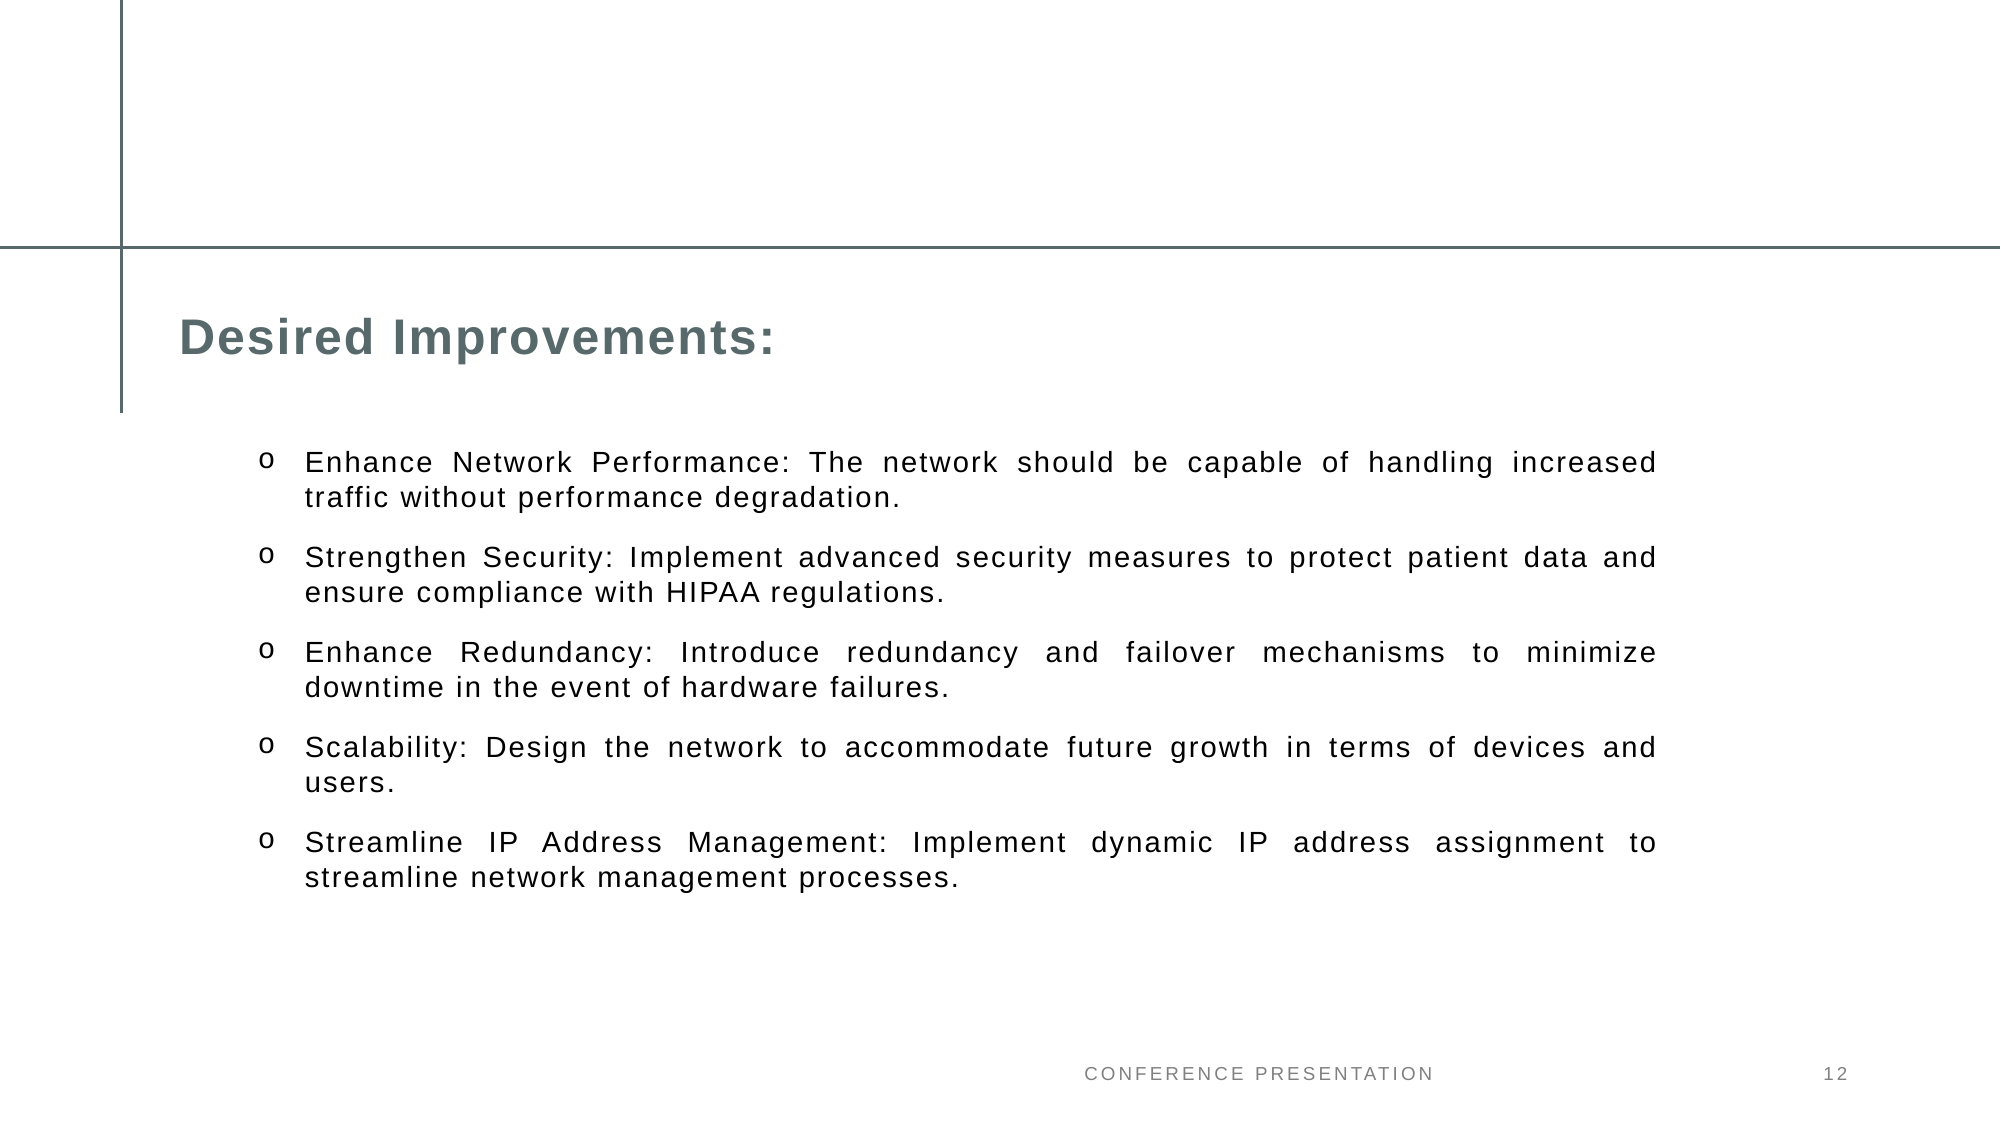

# Desired Improvements:
Enhance Network Performance: The network should be capable of handling increased traffic without performance degradation.
Strengthen Security: Implement advanced security measures to protect patient data and ensure compliance with HIPAA regulations.
Enhance Redundancy: Introduce redundancy and failover mechanisms to minimize downtime in the event of hardware failures.
Scalability: Design the network to accommodate future growth in terms of devices and users.
Streamline IP Address Management: Implement dynamic IP address assignment to streamline network management processes.

Conference Presentation
12